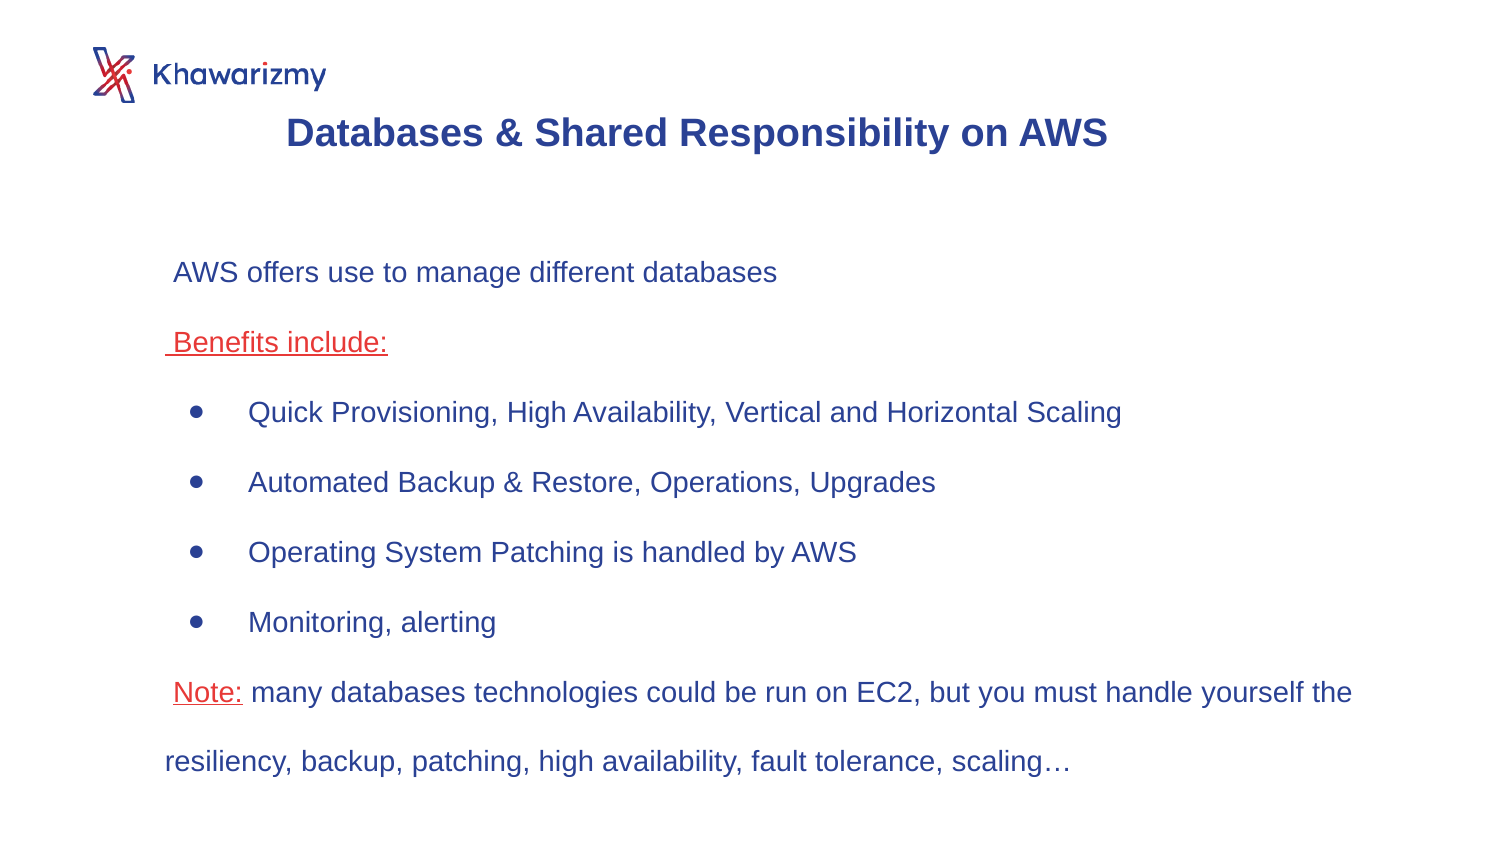

Databases & Shared Responsibility on AWS
 AWS offers use to manage different databases
 Benefits include:
 Quick Provisioning, High Availability, Vertical and Horizontal Scaling
 Automated Backup & Restore, Operations, Upgrades
 Operating System Patching is handled by AWS
 Monitoring, alerting
 Note: many databases technologies could be run on EC2, but you must handle yourself the     resiliency, backup, patching, high availability, fault tolerance, scaling…